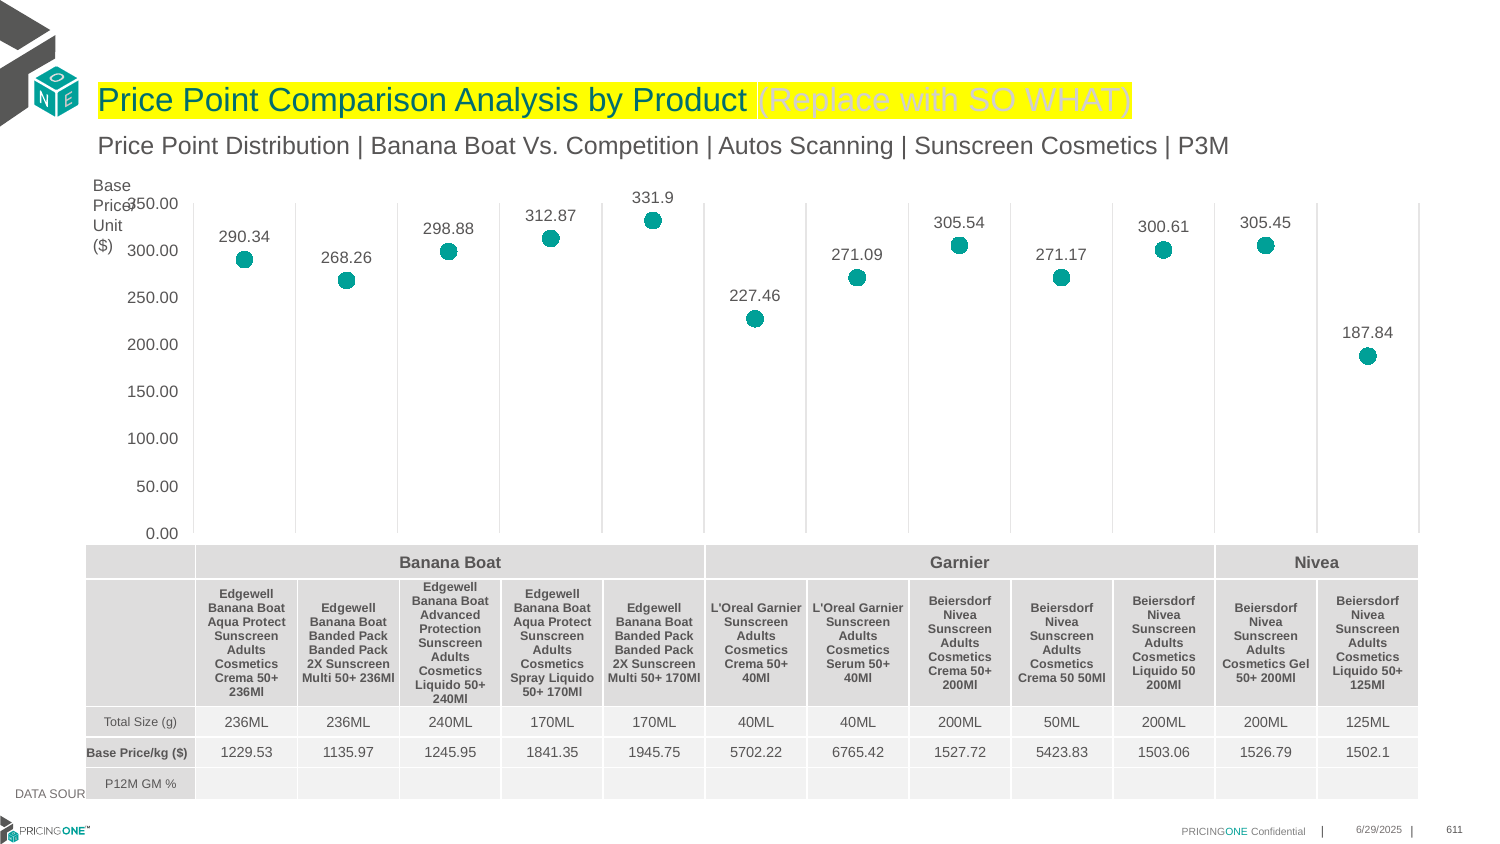

# Price Point Comparison Analysis by Product (Replace with SO WHAT)
Price Point Distribution | Banana Boat Vs. Competition | Autos Scanning | Sunscreen Cosmetics | P3M
Base Price/Unit ($)

### Chart

| Category | Base Price/Unit |
|---|---|
| Edgewell Banana Boat Aqua Protect Sunscreen Adults Cosmetics Crema 50+ 236Ml | 290.34 |
| Edgewell Banana Boat Banded Pack Banded Pack 2X Sunscreen Multi 50+ 236Ml | 268.26 |
| Edgewell Banana Boat Advanced Protection Sunscreen Adults Cosmetics Liquido 50+ 240Ml | 298.88 |
| Edgewell Banana Boat Aqua Protect Sunscreen Adults Cosmetics Spray Liquido 50+ 170Ml | 312.87 |
| Edgewell Banana Boat Banded Pack Banded Pack 2X Sunscreen Multi 50+ 170Ml | 331.9 |
| L'Oreal Garnier Sunscreen Adults Cosmetics Crema 50+ 40Ml | 227.46 |
| L'Oreal Garnier Sunscreen Adults Cosmetics Serum 50+ 40Ml | 271.09 |
| Beiersdorf Nivea Sunscreen Adults Cosmetics Crema 50+ 200Ml | 305.54 |
| Beiersdorf Nivea Sunscreen Adults Cosmetics Crema 50 50Ml | 271.17 |
| Beiersdorf Nivea Sunscreen Adults Cosmetics Liquido 50 200Ml | 300.61 |
| Beiersdorf Nivea Sunscreen Adults Cosmetics Gel 50+ 200Ml | 305.45 |
| Beiersdorf Nivea Sunscreen Adults Cosmetics Liquido 50+ 125Ml | 187.84 |
|  | Banana Boat | Banana Boat | Banana Boat | Banana Boat | Banana Boat | Garnier | Garnier | Nivea | Nivea | Nivea | Nivea | Nivea |
| --- | --- | --- | --- | --- | --- | --- | --- | --- | --- | --- | --- | --- |
|  | Edgewell Banana Boat Aqua Protect Sunscreen Adults Cosmetics Crema 50+ 236Ml | Edgewell Banana Boat Banded Pack Banded Pack 2X Sunscreen Multi 50+ 236Ml | Edgewell Banana Boat Advanced Protection Sunscreen Adults Cosmetics Liquido 50+ 240Ml | Edgewell Banana Boat Aqua Protect Sunscreen Adults Cosmetics Spray Liquido 50+ 170Ml | Edgewell Banana Boat Banded Pack Banded Pack 2X Sunscreen Multi 50+ 170Ml | L'Oreal Garnier Sunscreen Adults Cosmetics Crema 50+ 40Ml | L'Oreal Garnier Sunscreen Adults Cosmetics Serum 50+ 40Ml | Beiersdorf Nivea Sunscreen Adults Cosmetics Crema 50+ 200Ml | Beiersdorf Nivea Sunscreen Adults Cosmetics Crema 50 50Ml | Beiersdorf Nivea Sunscreen Adults Cosmetics Liquido 50 200Ml | Beiersdorf Nivea Sunscreen Adults Cosmetics Gel 50+ 200Ml | Beiersdorf Nivea Sunscreen Adults Cosmetics Liquido 50+ 125Ml |
| Total Size (g) | 236ML | 236ML | 240ML | 170ML | 170ML | 40ML | 40ML | 200ML | 50ML | 200ML | 200ML | 125ML |
| Base Price/kg ($) | 1229.53 | 1135.97 | 1245.95 | 1841.35 | 1945.75 | 5702.22 | 6765.42 | 1527.72 | 5423.83 | 1503.06 | 1526.79 | 1502.1 |
| P12M GM % |  |  |  |  |  |  |  |  |  |  |  |  |
DATA SOURCE: Trade Panel/Retailer Data | April  2025

6/29/2025
611